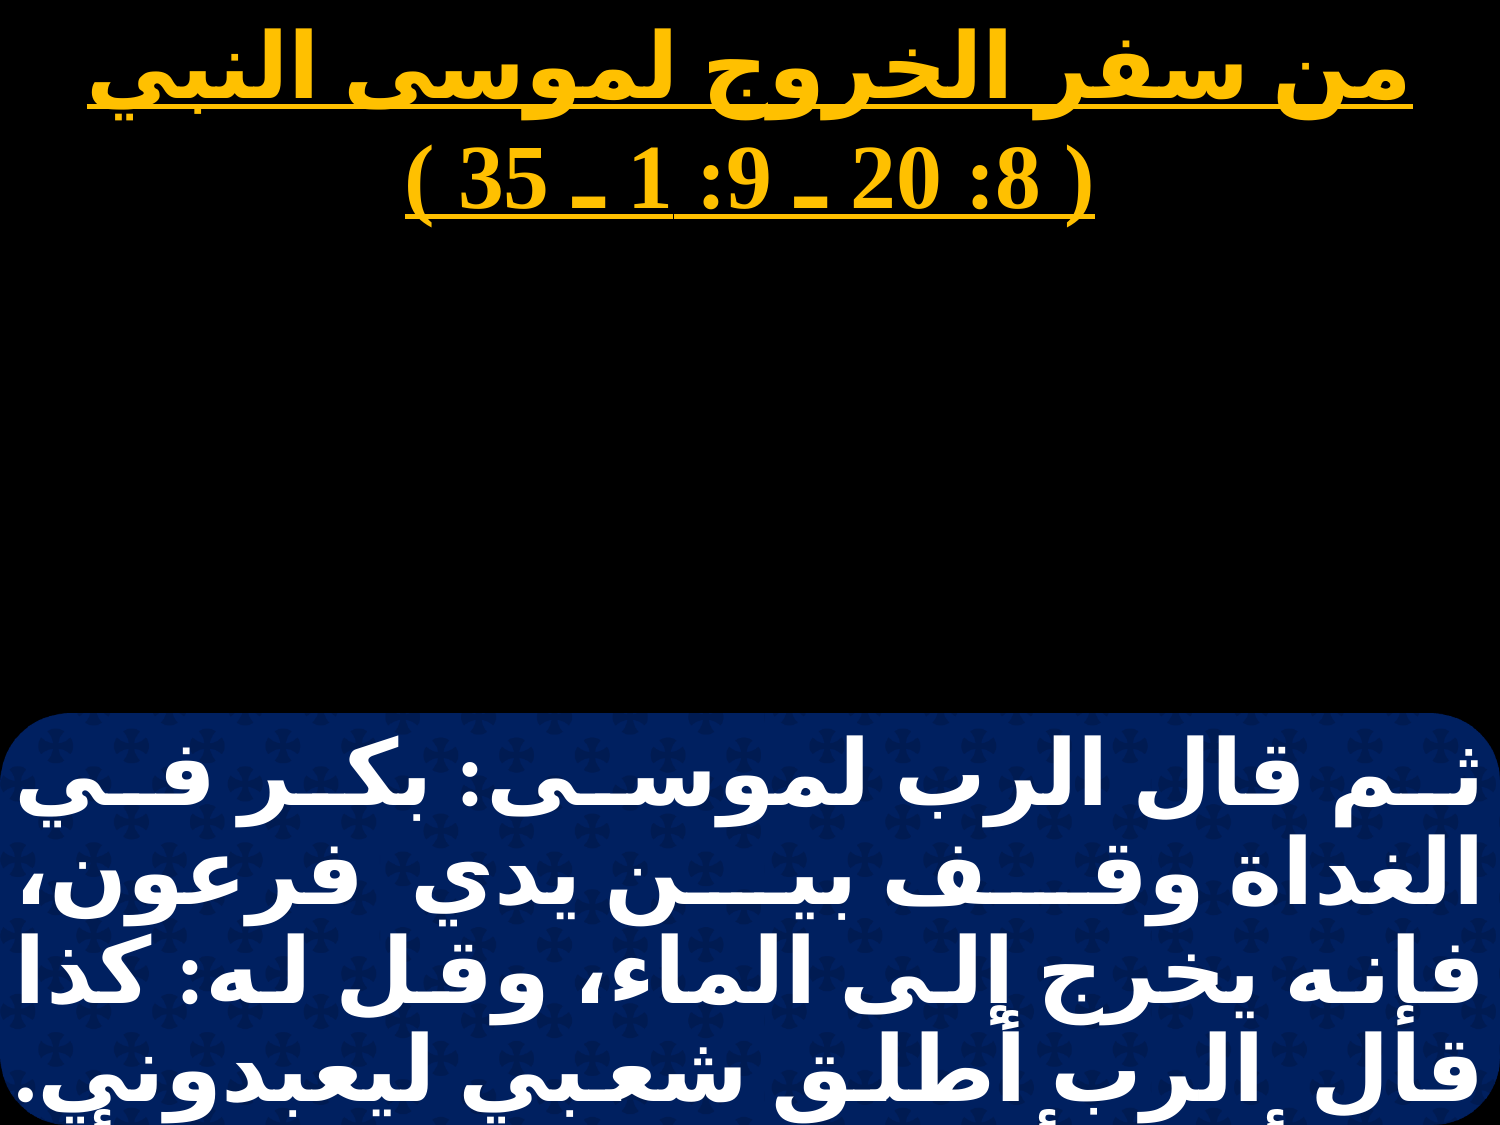

من سفر الخروج لموسى النبي
( 8: 20 ـ 9: 1 ـ 35 )
# نبوات 5 الاربعاء
ثم قال الرب لموسى: بكر في الغداة وقف بين يدي  فرعون، فإنه يخرج إلى الماء، وقل له: كذا قال  الرب أطلق شعبي ليعبدوني. وإن أبيت أن تطلق  شعبي، فها أنا مرسل عليك وعلى عبيدك وعلى